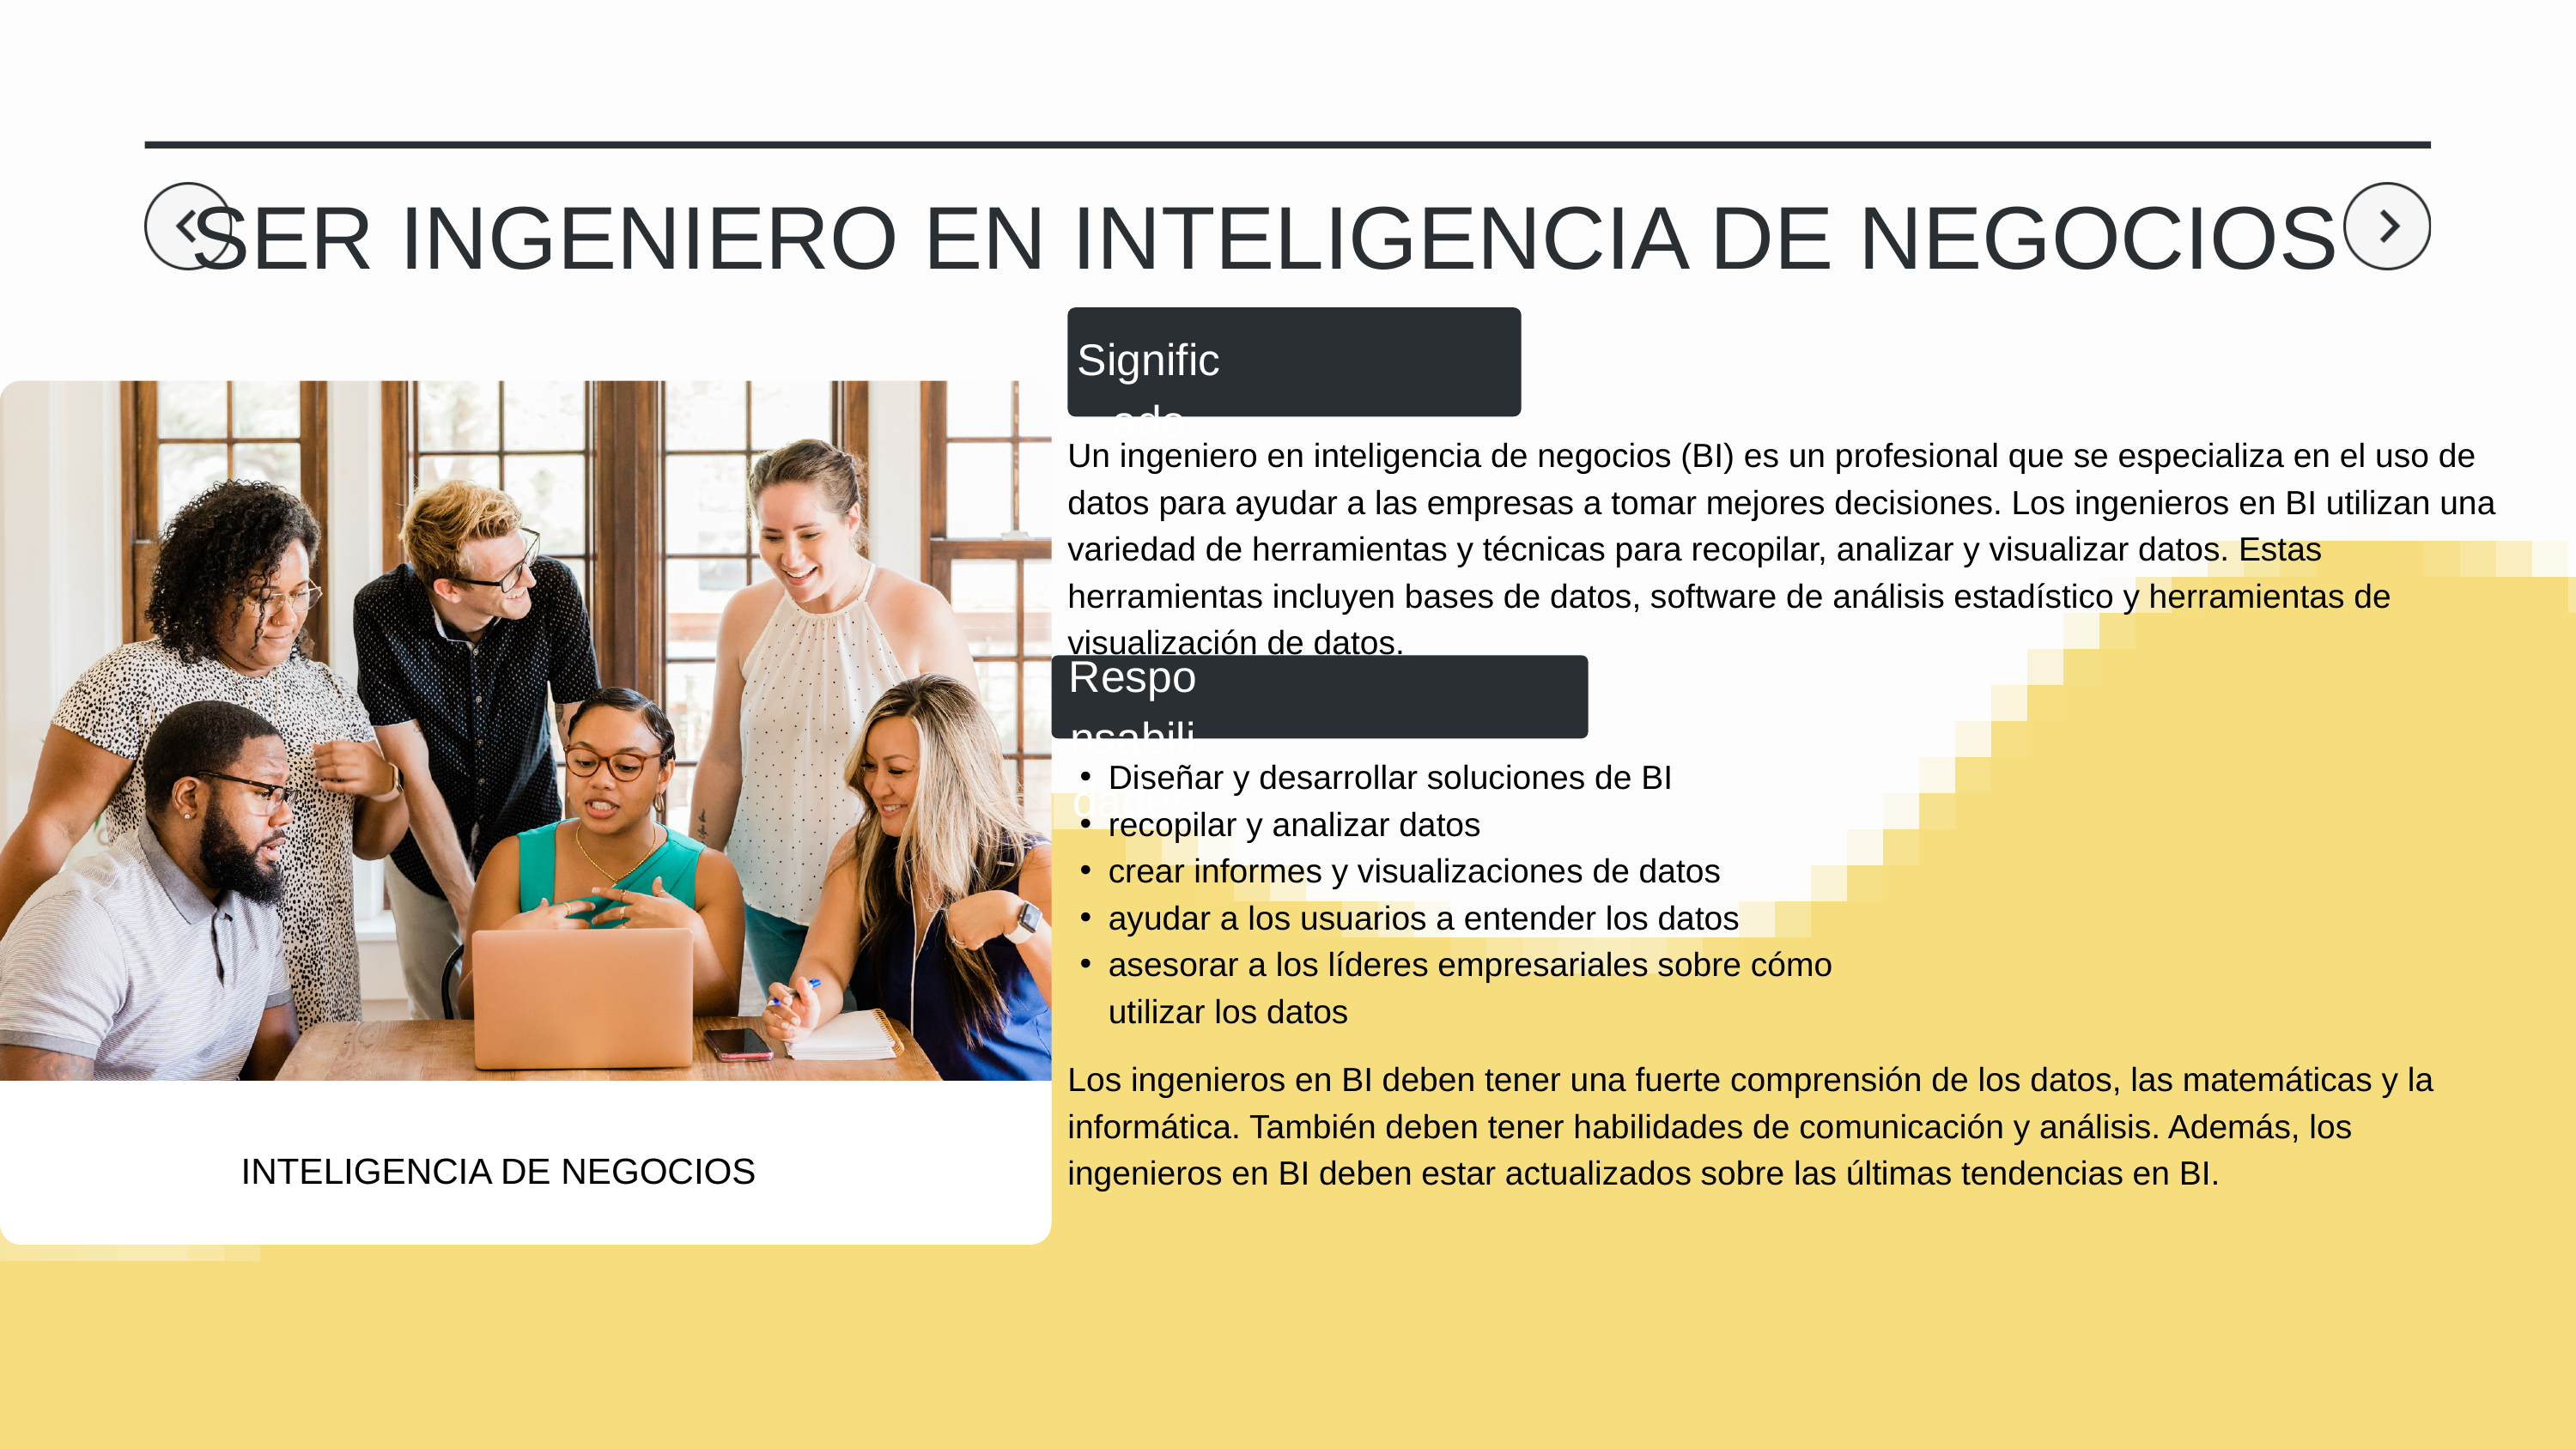

SER INGENIERO EN INTELIGENCIA DE NEGOCIOS

Significado

Un ingeniero en inteligencia de negocios (BI) es un profesional que se especializa en el uso de datos para ayudar a las empresas a tomar mejores decisiones. Los ingenieros en BI utilizan una variedad de herramientas y técnicas para recopilar, analizar y visualizar datos. Estas herramientas incluyen bases de datos, software de análisis estadístico y herramientas de visualización de datos.

Responsabilidades
Diseñar y desarrollar soluciones de BI
recopilar y analizar datos
crear informes y visualizaciones de datos
ayudar a los usuarios a entender los datos
asesorar a los líderes empresariales sobre cómo utilizar los datos

Los ingenieros en BI deben tener una fuerte comprensión de los datos, las matemáticas y la informática. También deben tener habilidades de comunicación y análisis. Además, los ingenieros en BI deben estar actualizados sobre las últimas tendencias en BI.
INTELIGENCIA DE NEGOCIOS